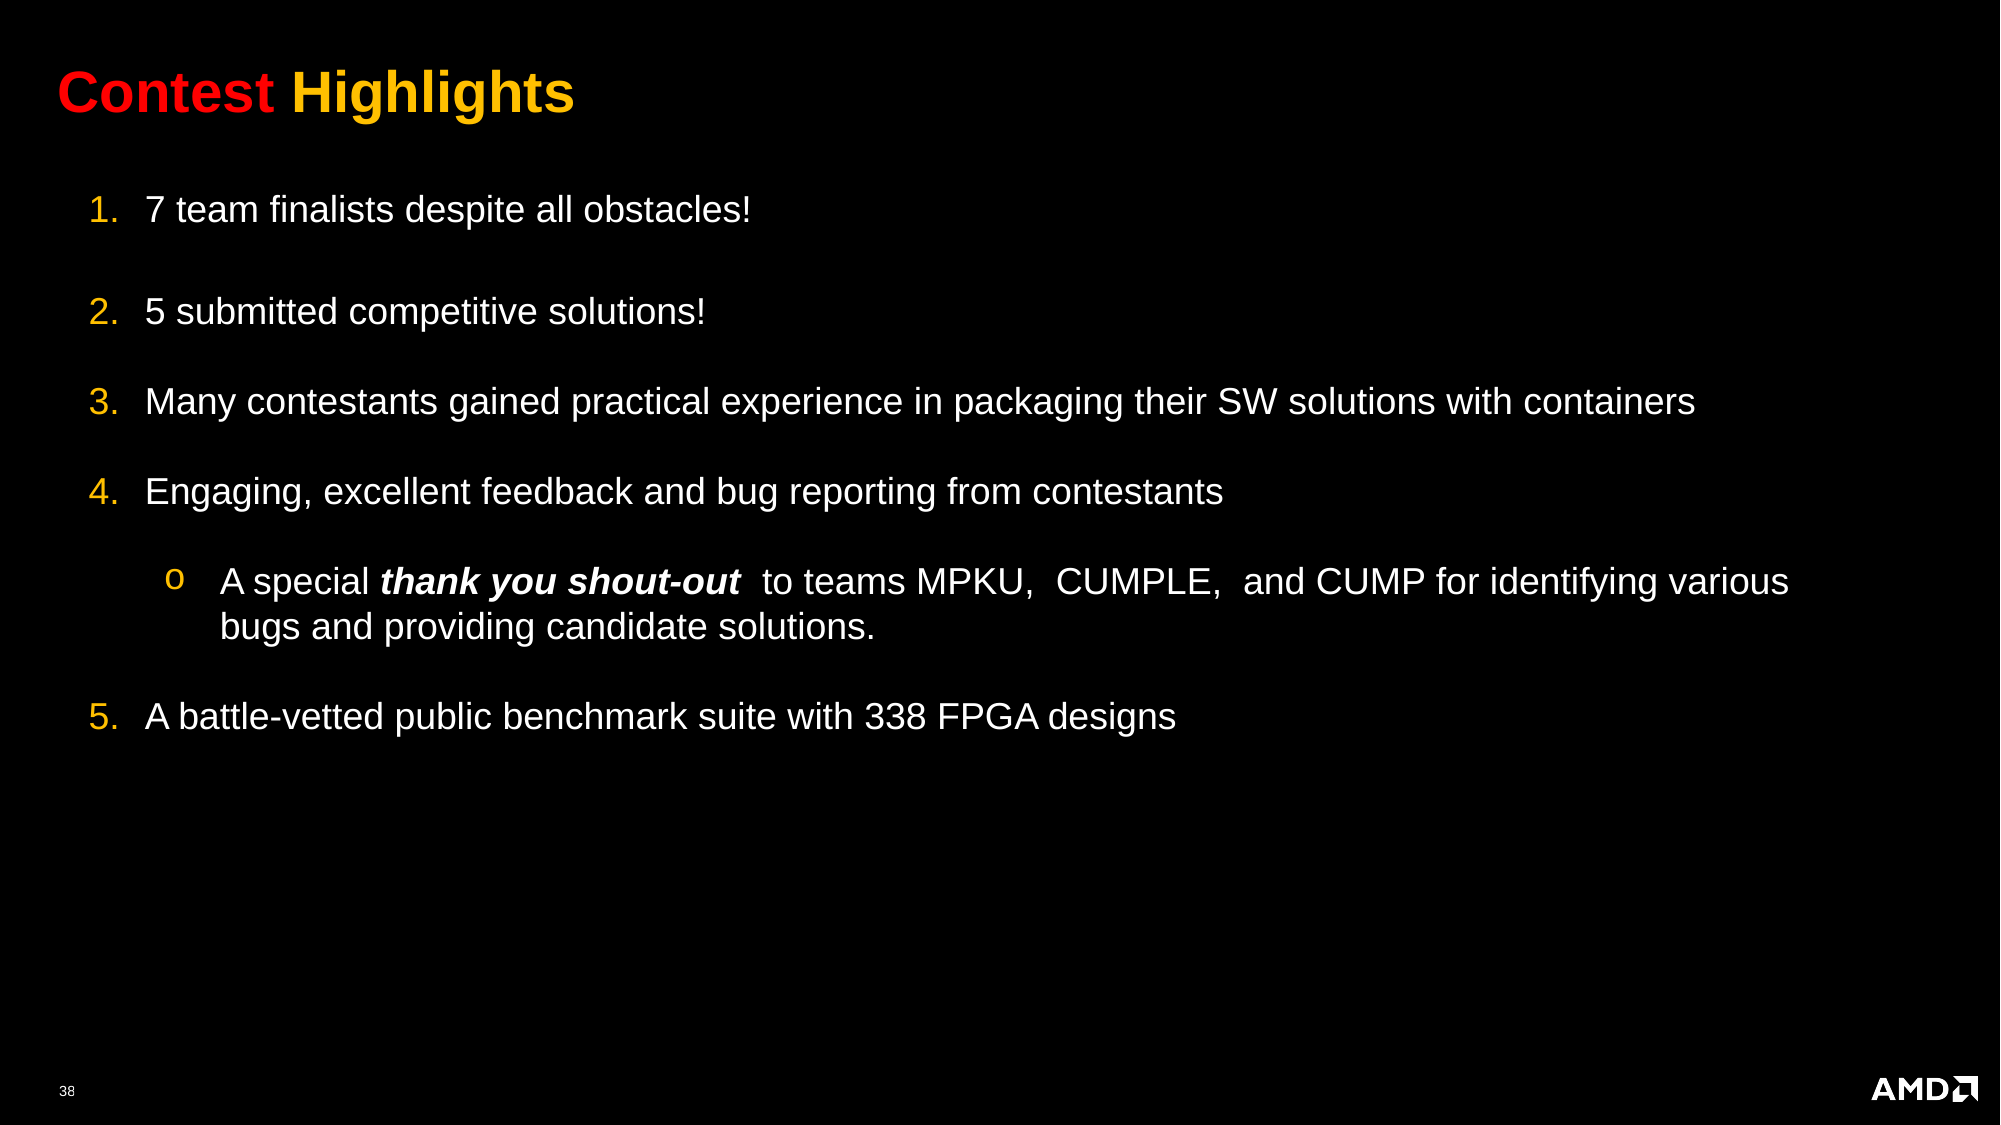

# Contest Highlights
7 team finalists despite all obstacles!

5 submitted competitive solutions!

Many contestants gained practical experience in packaging their SW solutions with containers

Engaging, excellent feedback and bug reporting from contestants

A special thank you shout-out  to teams MPKU,  CUMPLE,  and CUMP for identifying various bugs and providing candidate solutions.

A battle-vetted public benchmark suite with 338 FPGA designs